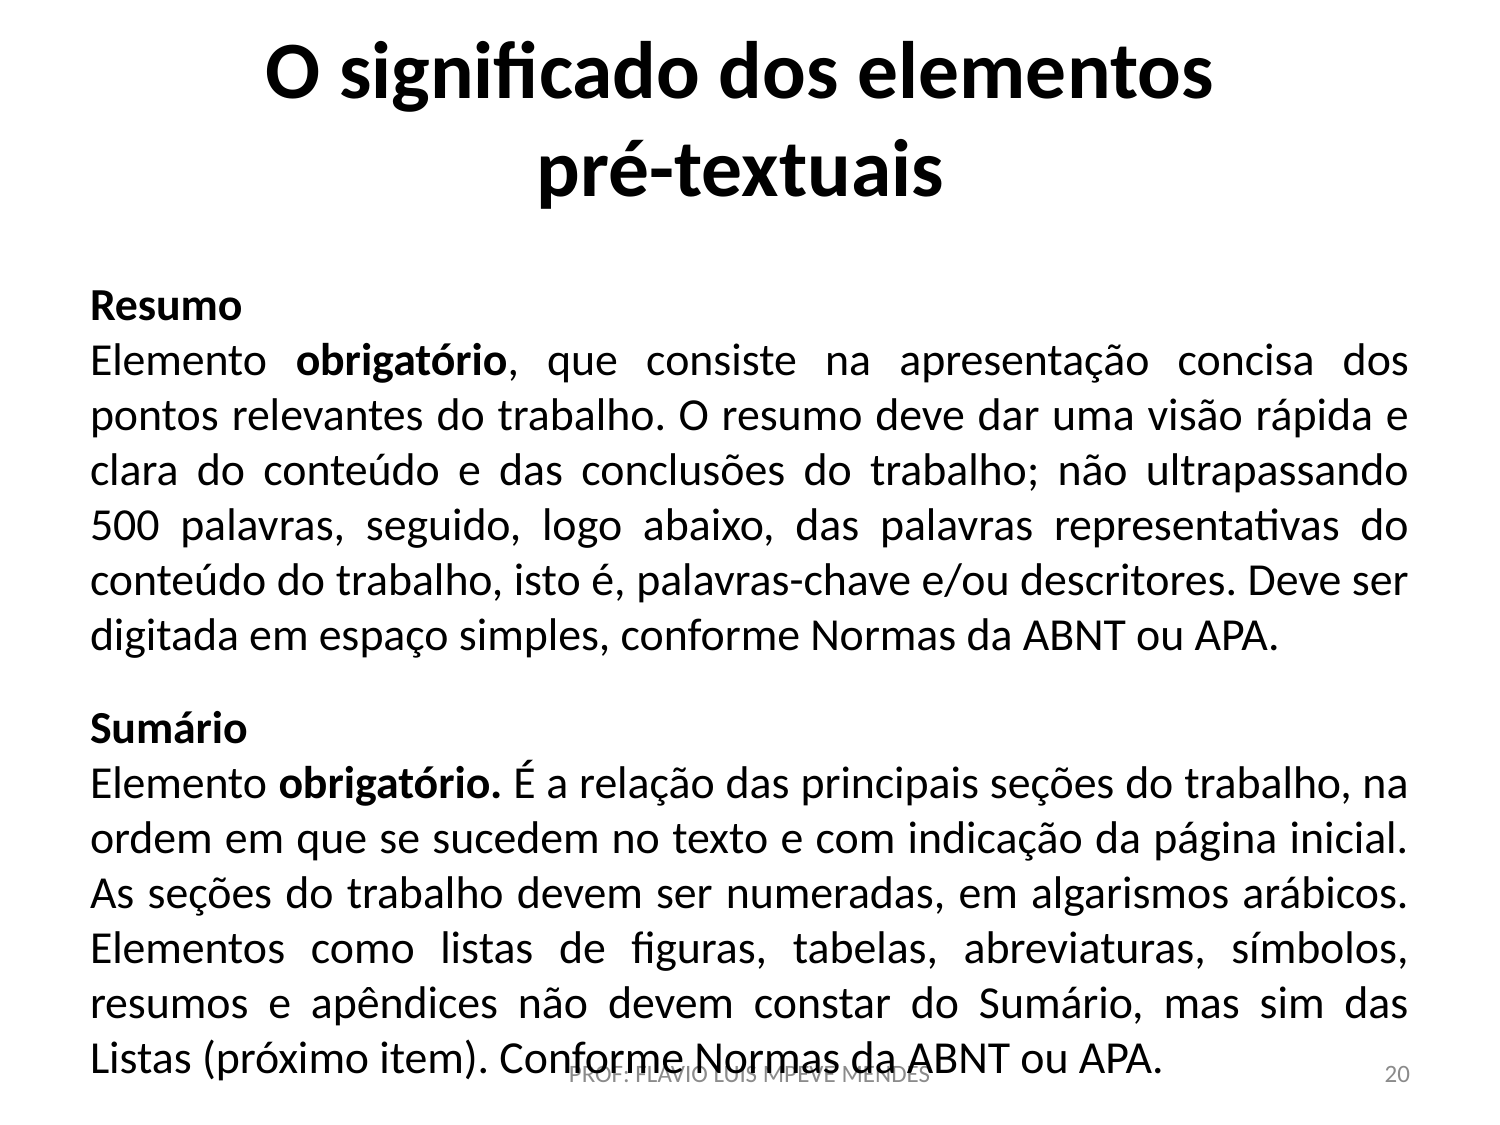

# O significado dos elementos pré-textuais
Resumo
Elemento obrigatório, que consiste na apresentação concisa dos pontos relevantes do trabalho. O resumo deve dar uma visão rápida e clara do conteúdo e das conclusões do trabalho; não ultrapassando 500 palavras, seguido, logo abaixo, das palavras representativas do conteúdo do trabalho, isto é, palavras-chave e/ou descritores. Deve ser digitada em espaço simples, conforme Normas da ABNT ou APA.

Sumário
Elemento obrigatório. É a relação das principais seções do trabalho, na
ordem em que se sucedem no texto e com indicação da página inicial. As seções do trabalho devem ser numeradas, em algarismos arábicos.
Elementos como listas de figuras, tabelas, abreviaturas, símbolos, resumos e apêndices não devem constar do Sumário, mas sim das Listas (próximo item). Conforme Normas da ABNT ou APA.
PROF: FLÁVIO LUIS MPEVE MENDES
20